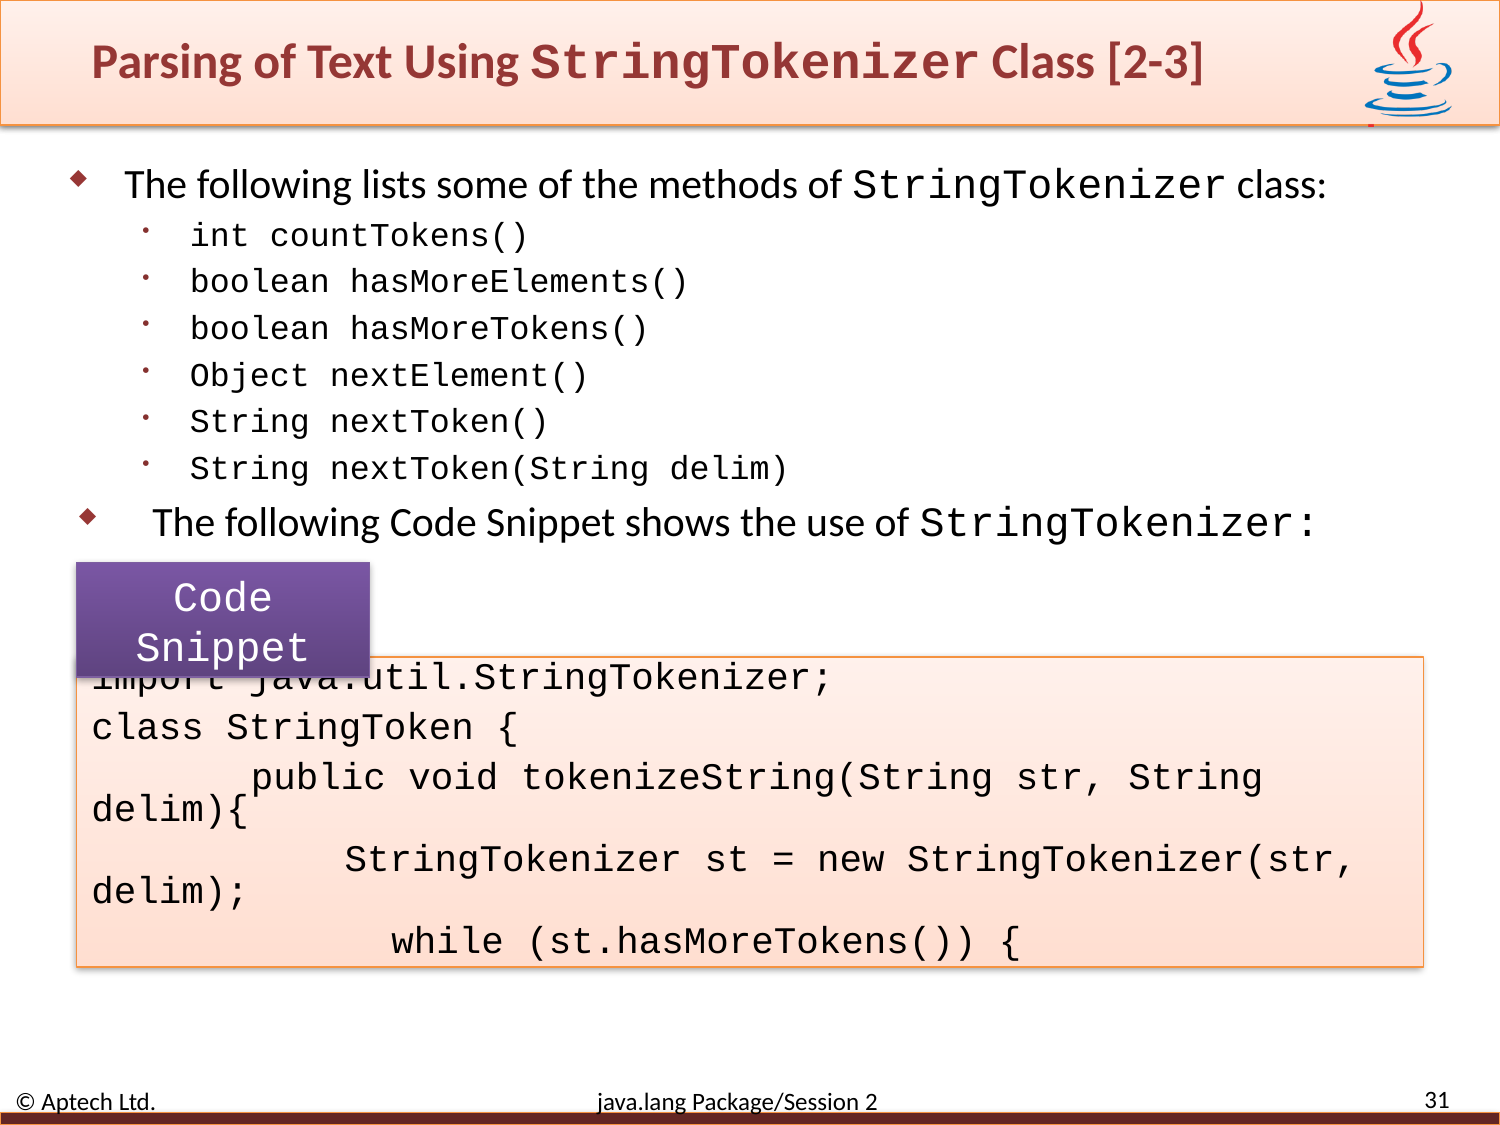

# Parsing of Text Using StringTokenizer Class [2-3]
The following lists some of the methods of StringTokenizer class:
int countTokens()
boolean hasMoreElements()
boolean hasMoreTokens()
Object nextElement()
String nextToken()
String nextToken(String delim)
The following Code Snippet shows the use of StringTokenizer:

Code Snippet
import java.util.StringTokenizer;
class StringToken {
public void tokenizeString(String str, String delim){
StringTokenizer st = new StringTokenizer(str, delim);
while (st.hasMoreTokens()) {
31
© Aptech Ltd.                                                                             java.lang Package/Session 2